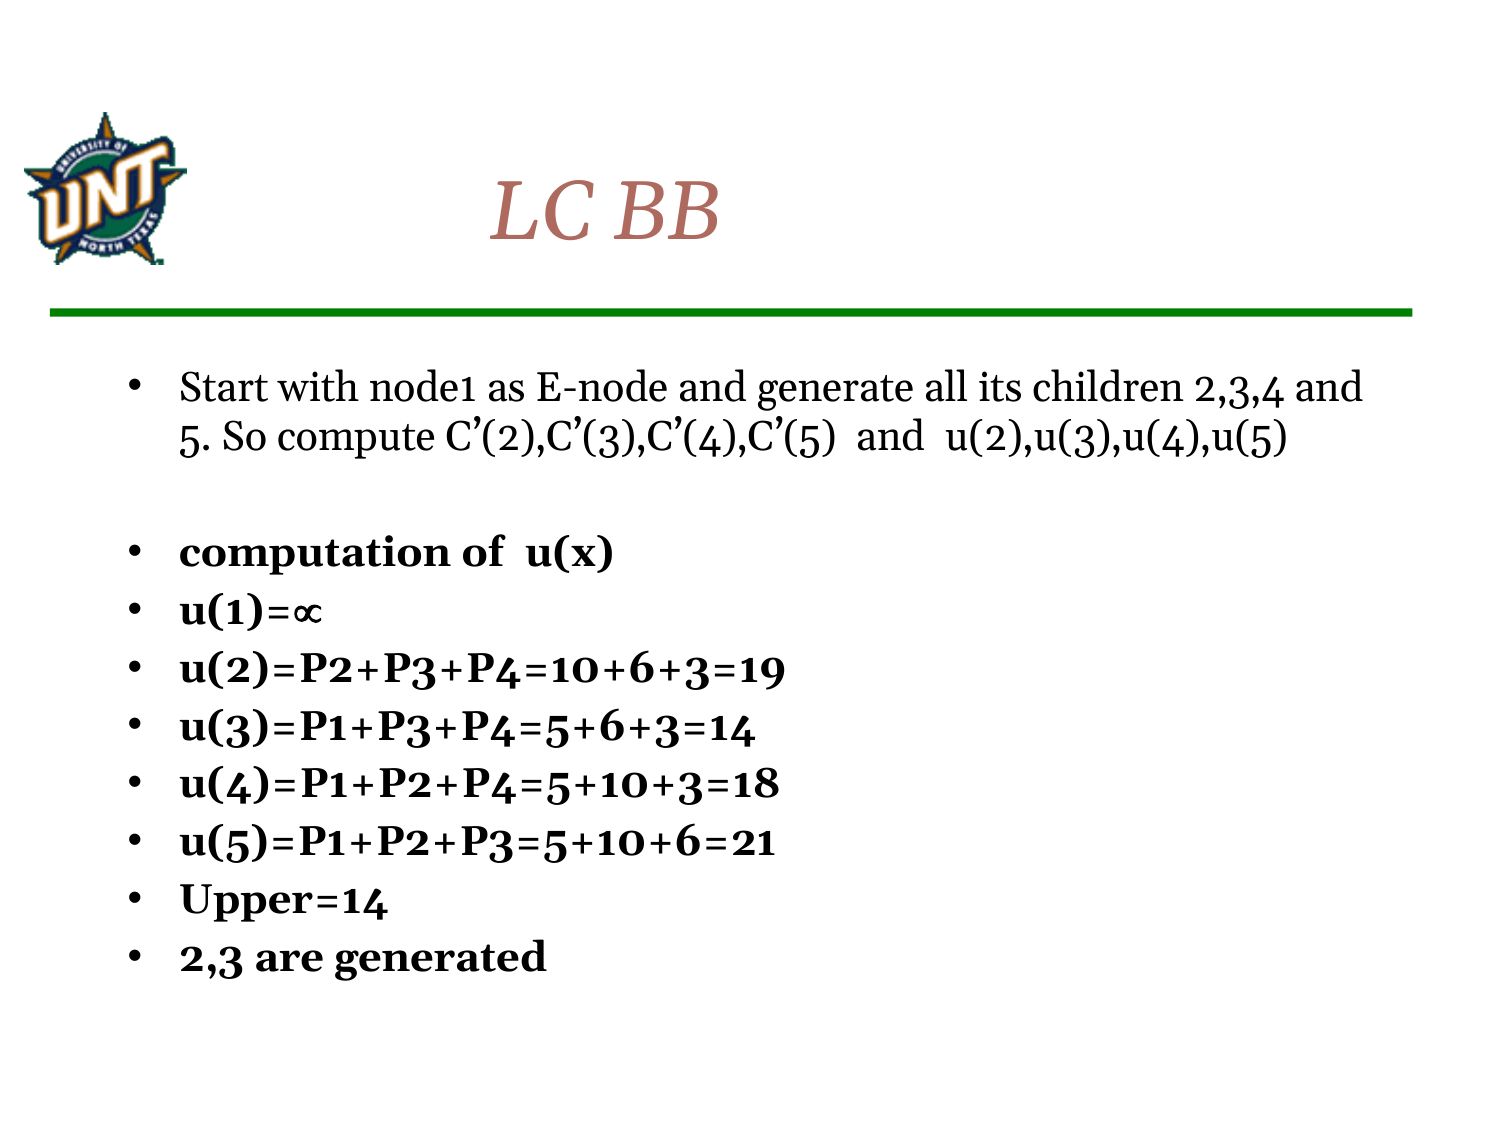

# LC BB
Start with node1 as E-node and generate all its children 2,3,4 and 5. So compute C’(2),C’(3),C’(4),C’(5)  and  u(2),u(3),u(4),u(5)

computation of  u(x)
u(1)=∝
u(2)=P2+P3+P4=10+6+3=19
u(3)=P1+P3+P4=5+6+3=14
u(4)=P1+P2+P4=5+10+3=18
u(5)=P1+P2+P3=5+10+6=21
Upper=14
2,3 are generated